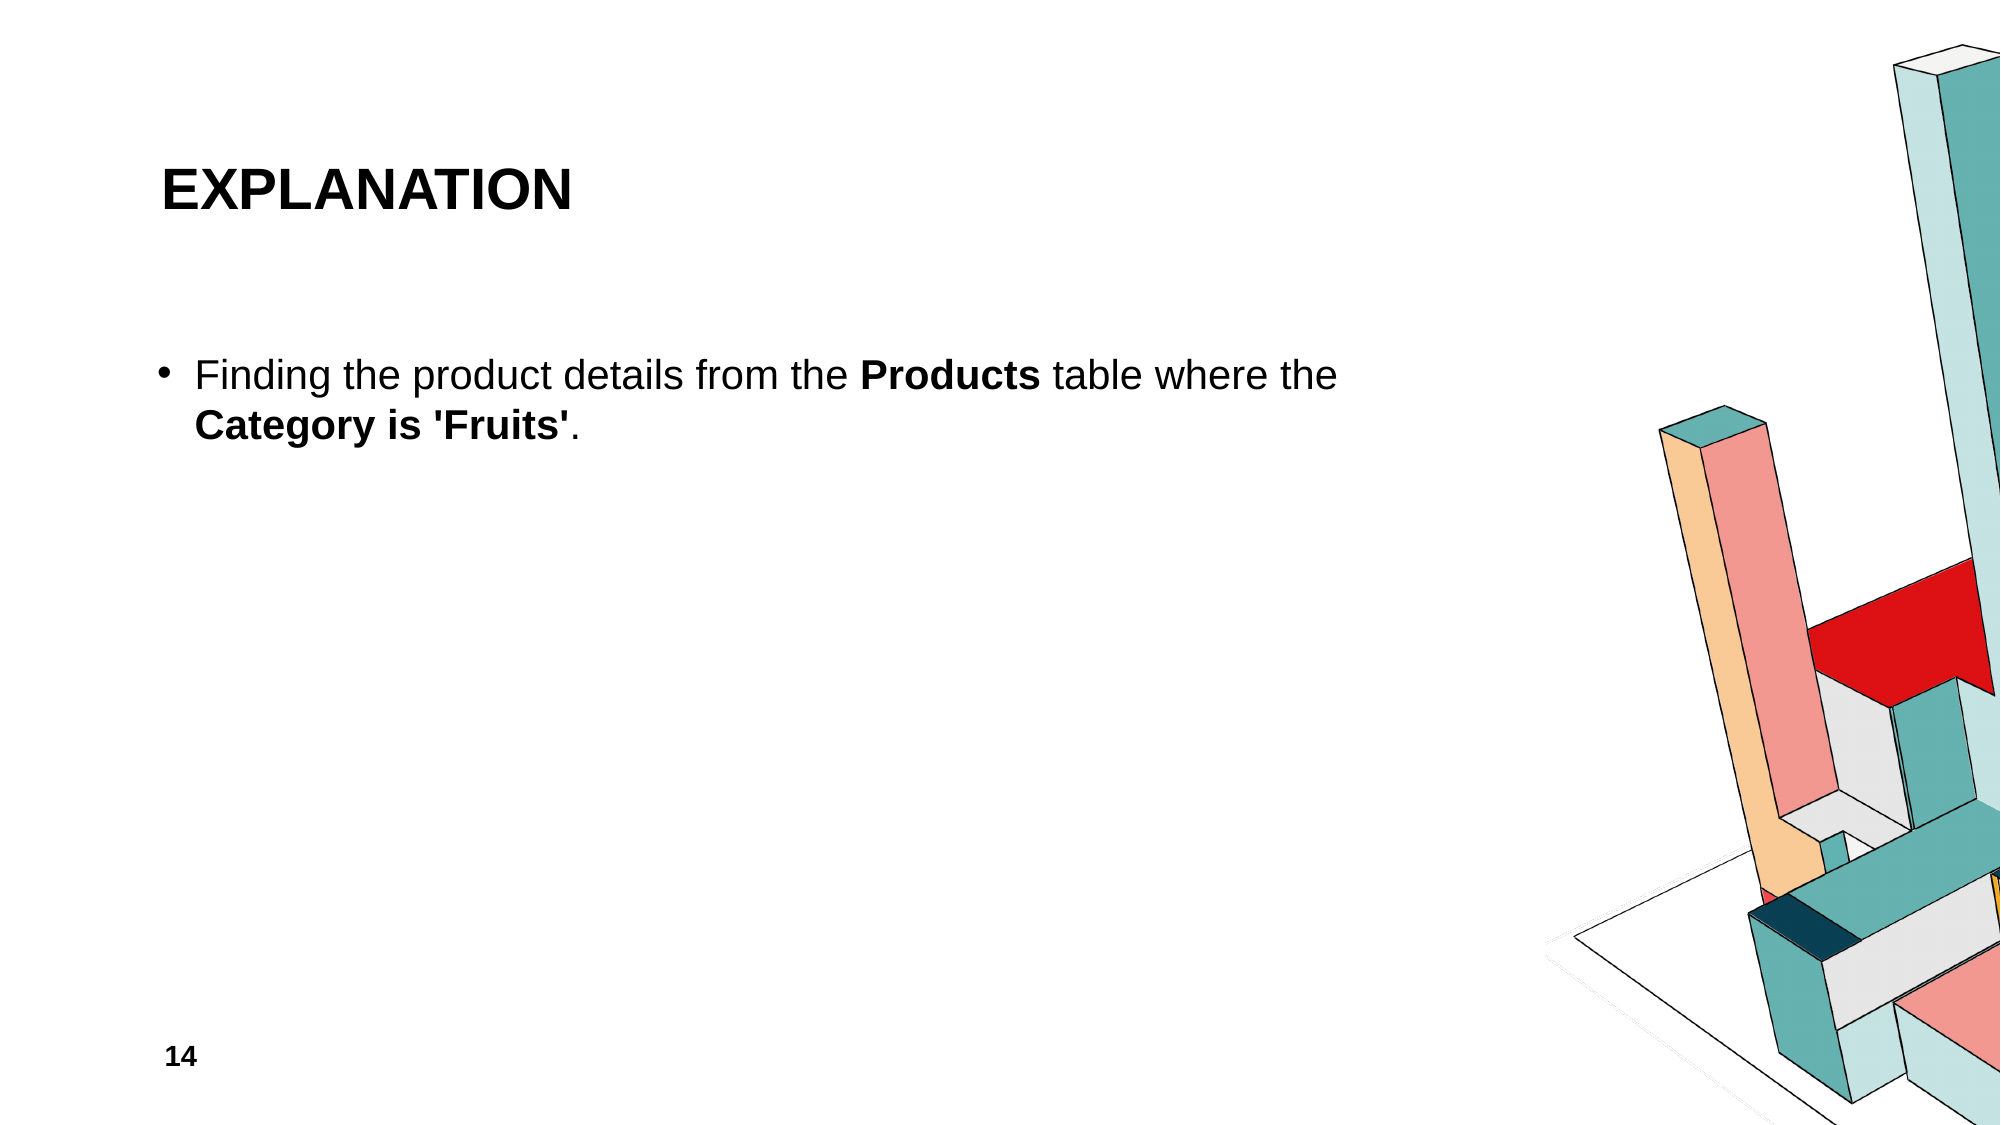

# EXPLANATION
Finding the product details from the Products table where the Category is 'Fruits'.
14